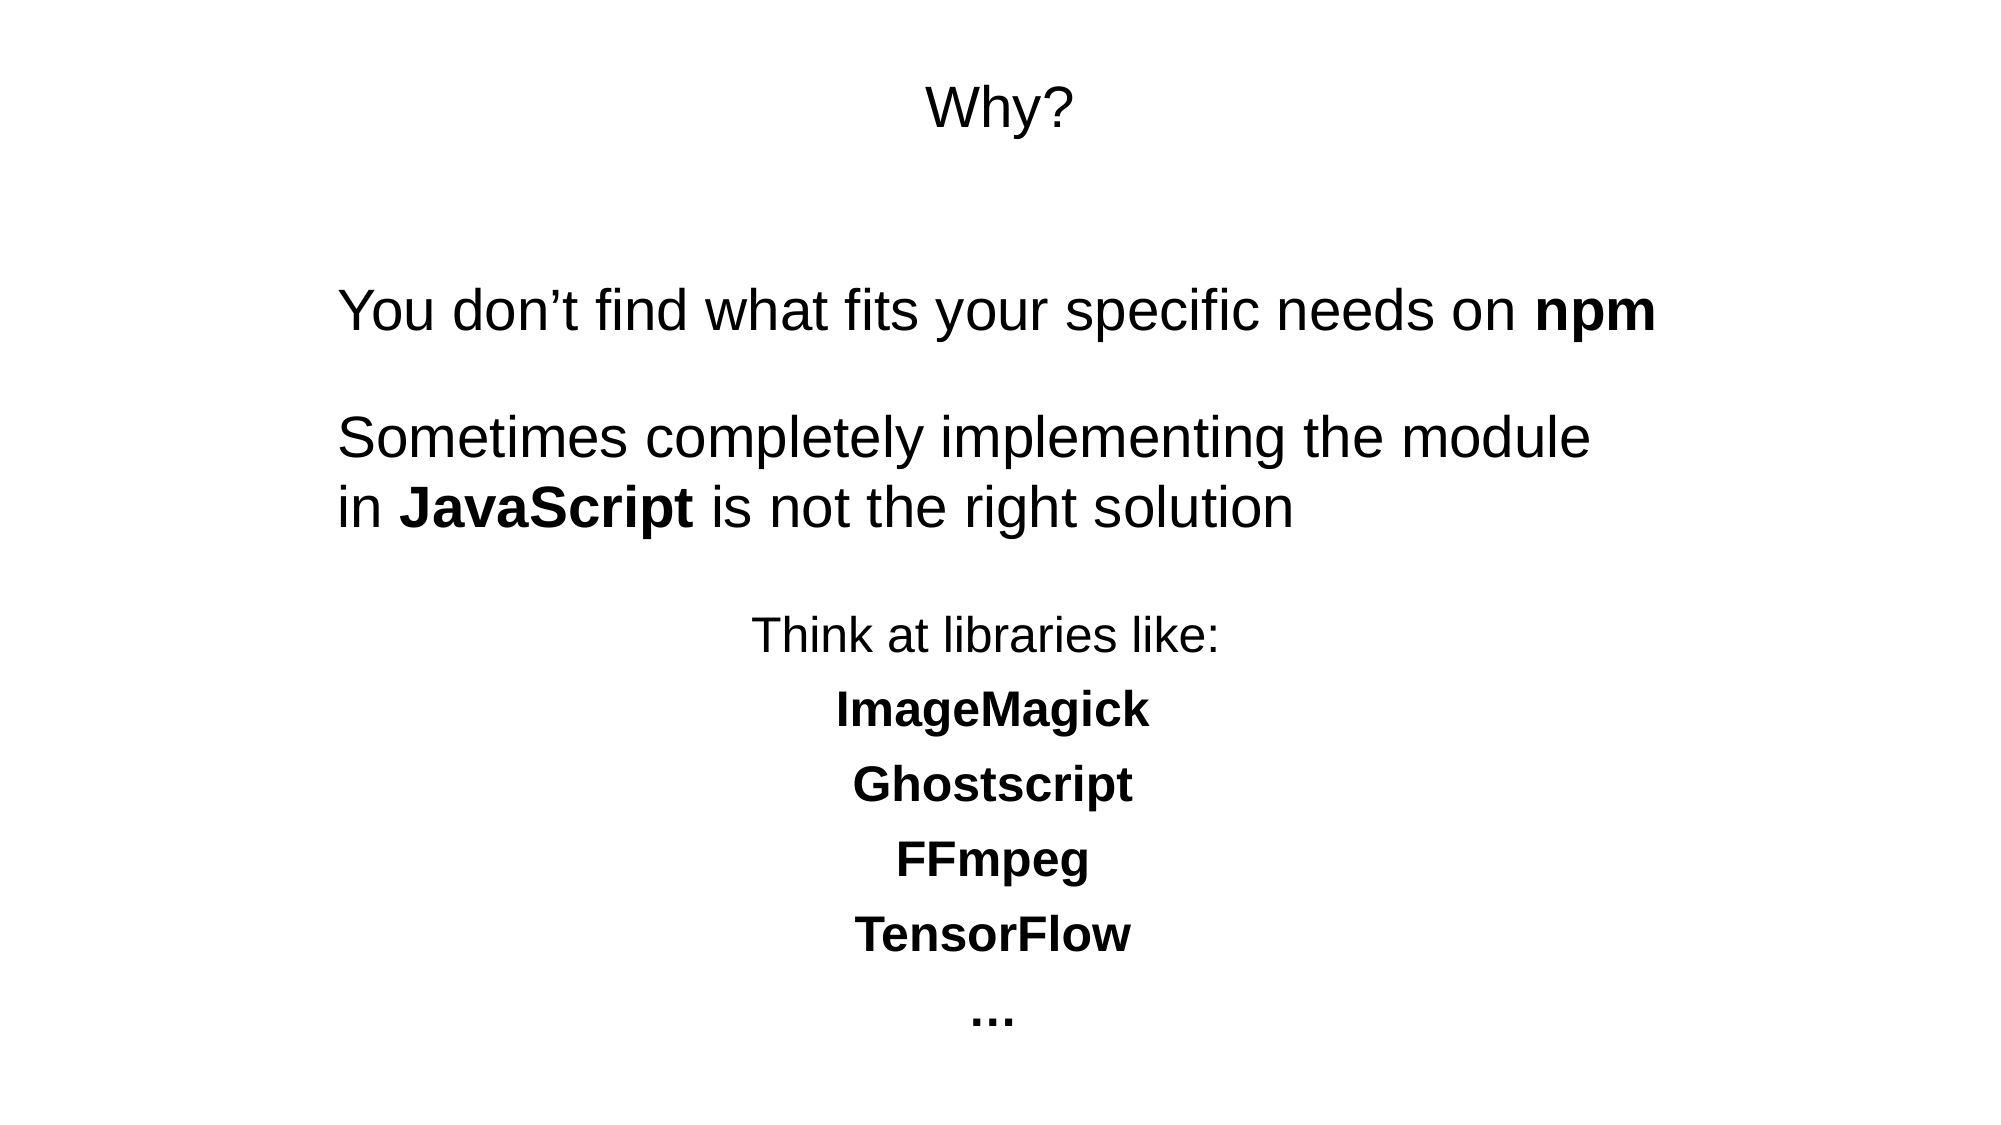

# Why?
You don’t find what fits your specific needs on npm
Sometimes completely implementing the module in JavaScript is not the right solution
Think at libraries like:
ImageMagick
Ghostscript
FFmpeg
TensorFlow
…